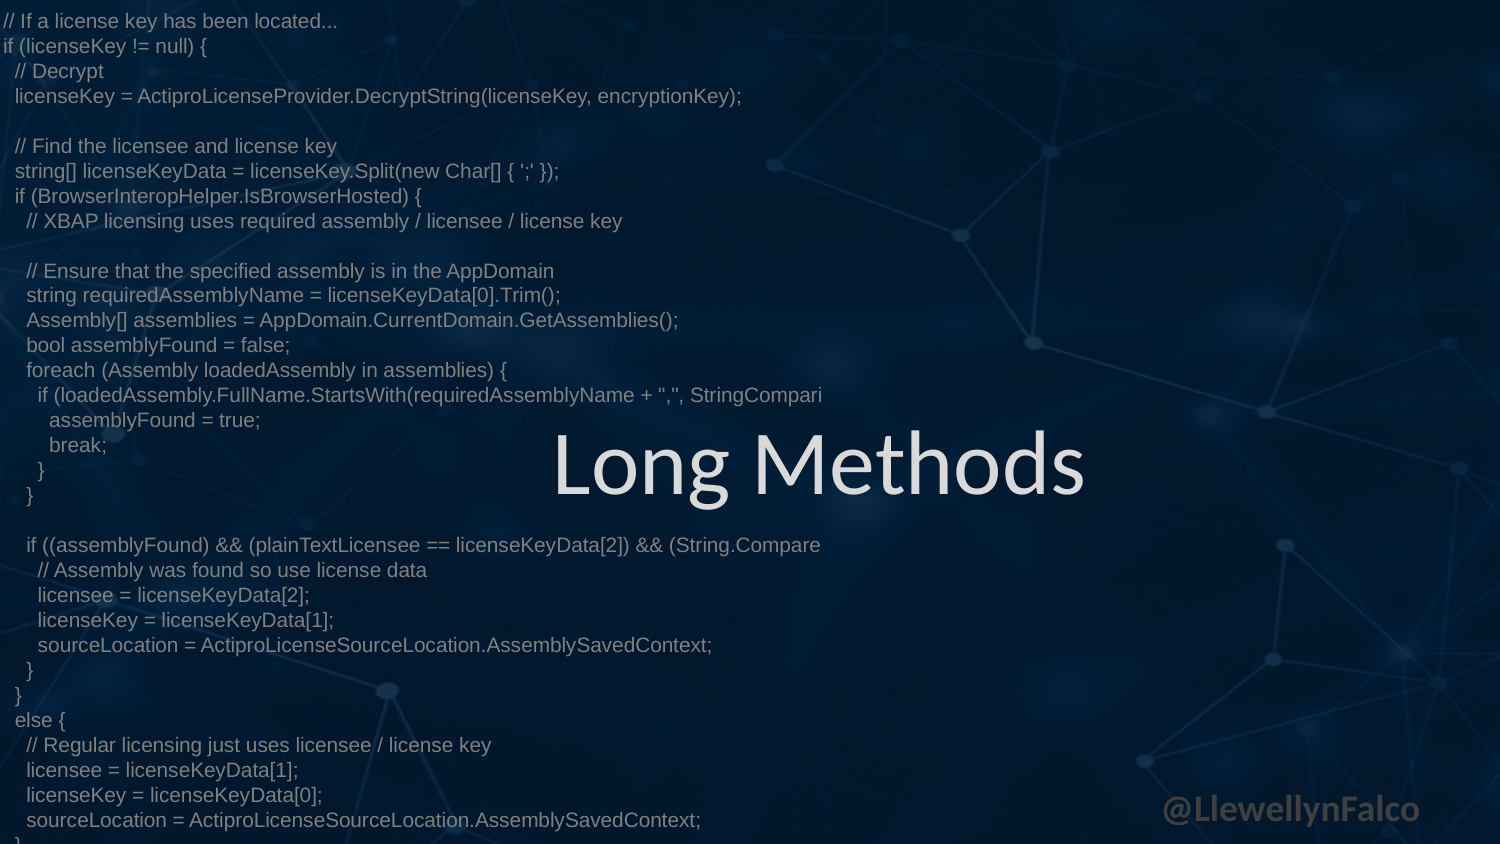

// If a license key has been located...
 if (licenseKey != null) {
   // Decrypt
   licenseKey = ActiproLicenseProvider.DecryptString(licenseKey, encryptionKey);

   // Find the licensee and license key
   string[] licenseKeyData = licenseKey.Split(new Char[] { ';' });
   if (BrowserInteropHelper.IsBrowserHosted) {
     // XBAP licensing uses required assembly / licensee / license key

     // Ensure that the specified assembly is in the AppDomain
     string requiredAssemblyName = licenseKeyData[0].Trim();
     Assembly[] assemblies = AppDomain.CurrentDomain.GetAssemblies();
     bool assemblyFound = false;
     foreach (Assembly loadedAssembly in assemblies) {
       if (loadedAssembly.FullName.StartsWith(requiredAssemblyName + ",", StringCompari
         assemblyFound = true;
         break;
       }
     }

     if ((assemblyFound) && (plainTextLicensee == licenseKeyData[2]) && (String.Compare
       // Assembly was found so use license data
       licensee = licenseKeyData[2];
       licenseKey = licenseKeyData[1];
       sourceLocation = ActiproLicenseSourceLocation.AssemblySavedContext;
     }
   }
   else {
     // Regular licensing just uses licensee / license key
     licensee = licenseKeyData[1];
     licenseKey = licenseKeyData[0];
     sourceLocation = ActiproLicenseSourceLocation.AssemblySavedContext;
   }

# Long Methods